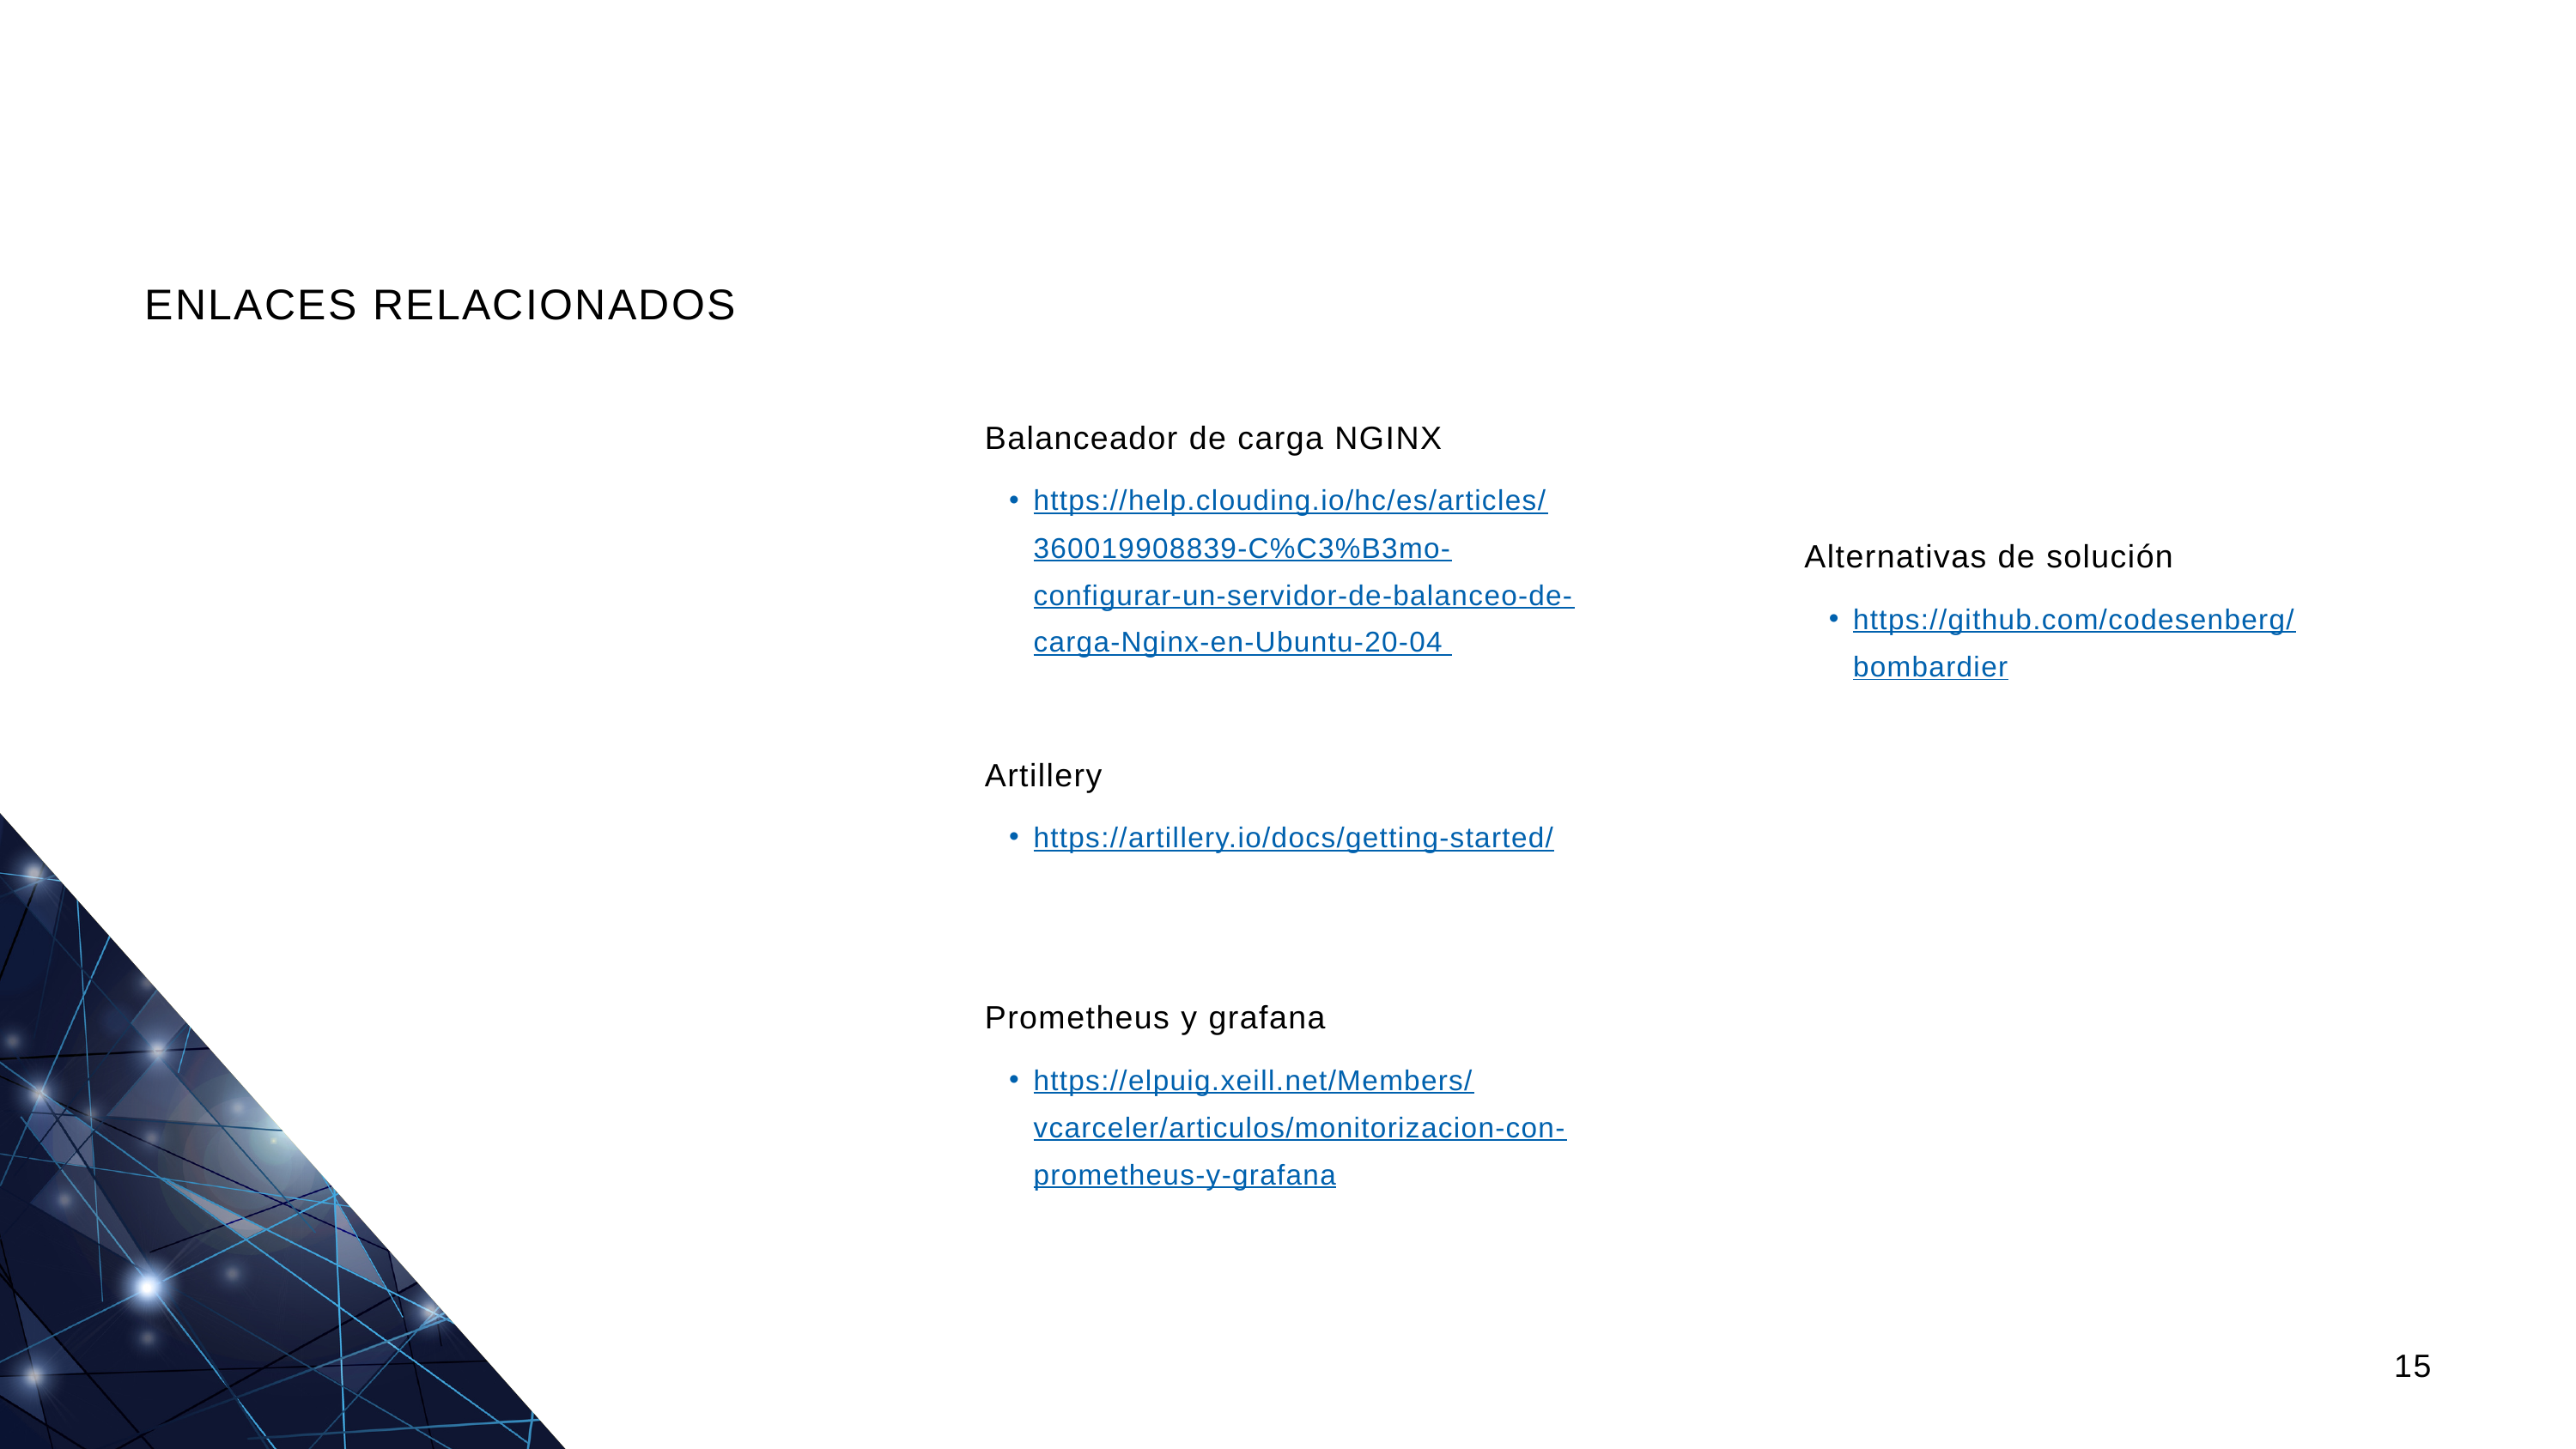

ENLACES RELACIONADOS
Balanceador de carga NGINX
https://help.clouding.io/hc/es/articles/360019908839-C%C3%B3mo-configurar-un-servidor-de-balanceo-de-carga-Nginx-en-Ubuntu-20-04
Alternativas de solución
https://github.com/codesenberg/bombardier

Artillery
https://artillery.io/docs/getting-started/

Prometheus y grafana
https://elpuig.xeill.net/Members/vcarceler/articulos/monitorizacion-con-prometheus-y-grafana
15